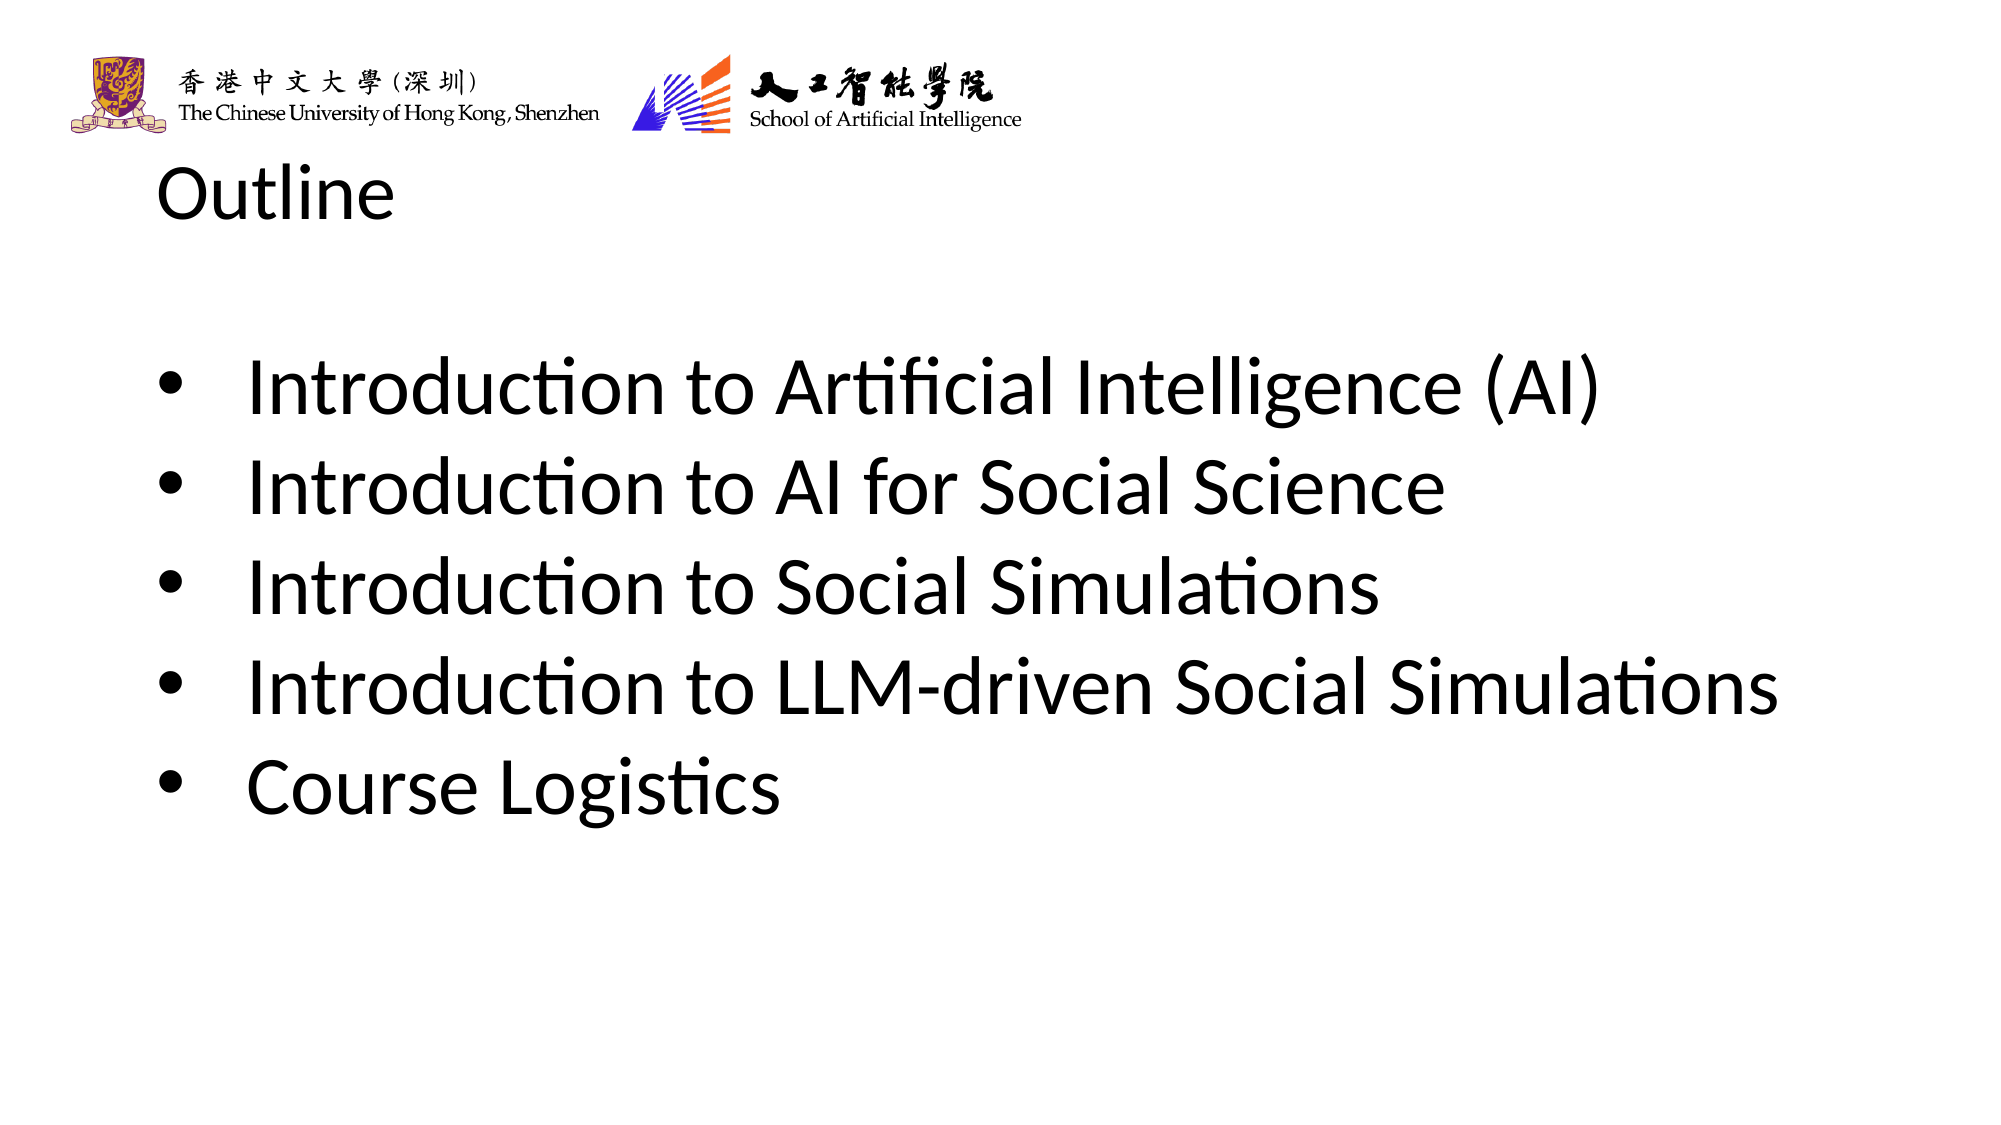

Outline

Introduction to Artificial Intelligence (AI)
Introduction to AI for Social Science
Introduction to Social Simulations
Introduction to LLM-driven Social Simulations
Course Logistics